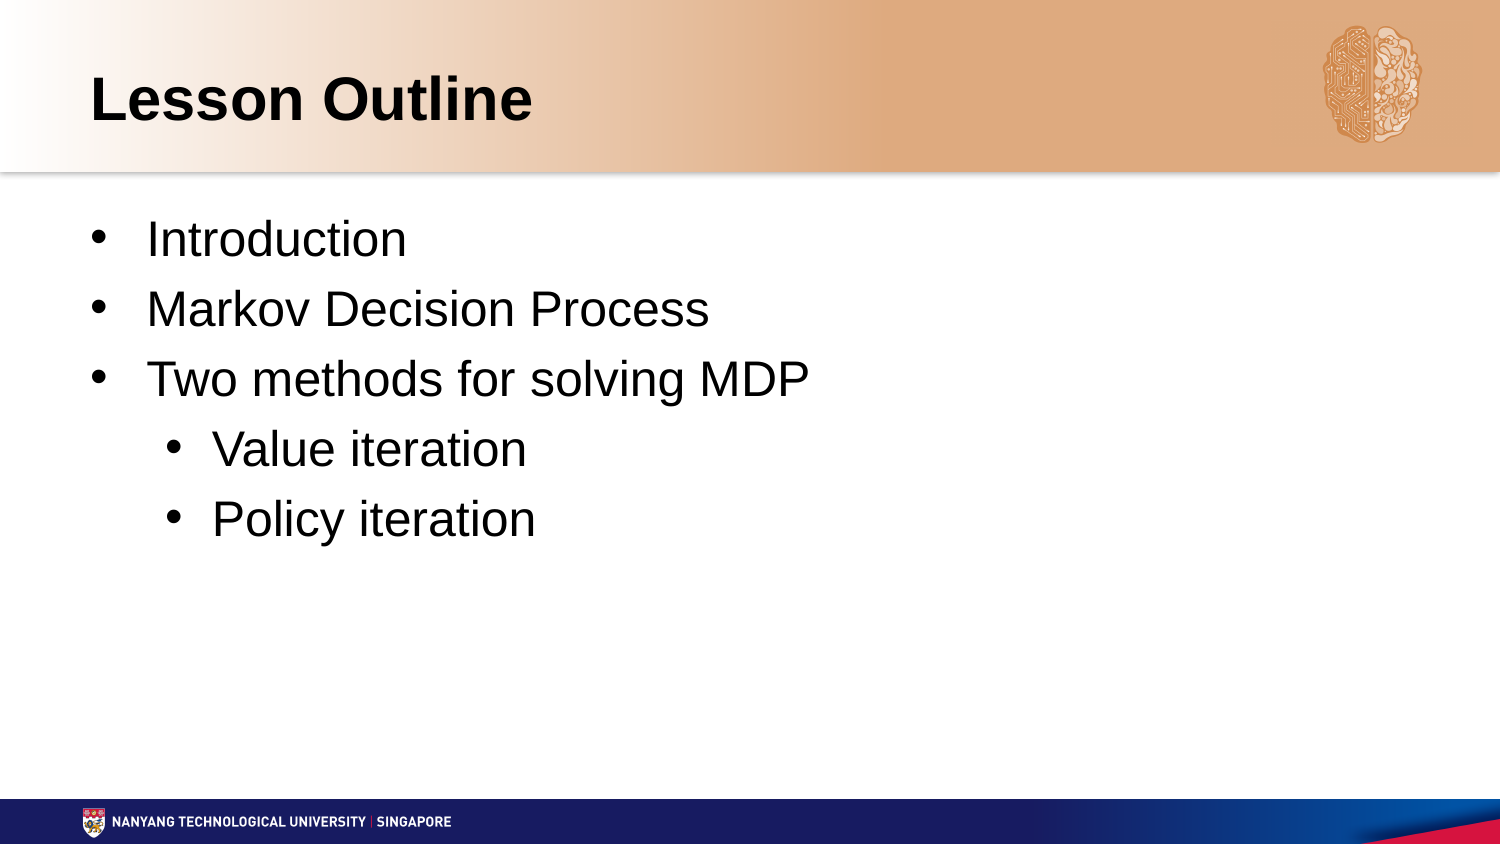

# Lesson Outline
Introduction
Markov Decision Process
Two methods for solving MDP
Value iteration
Policy iteration